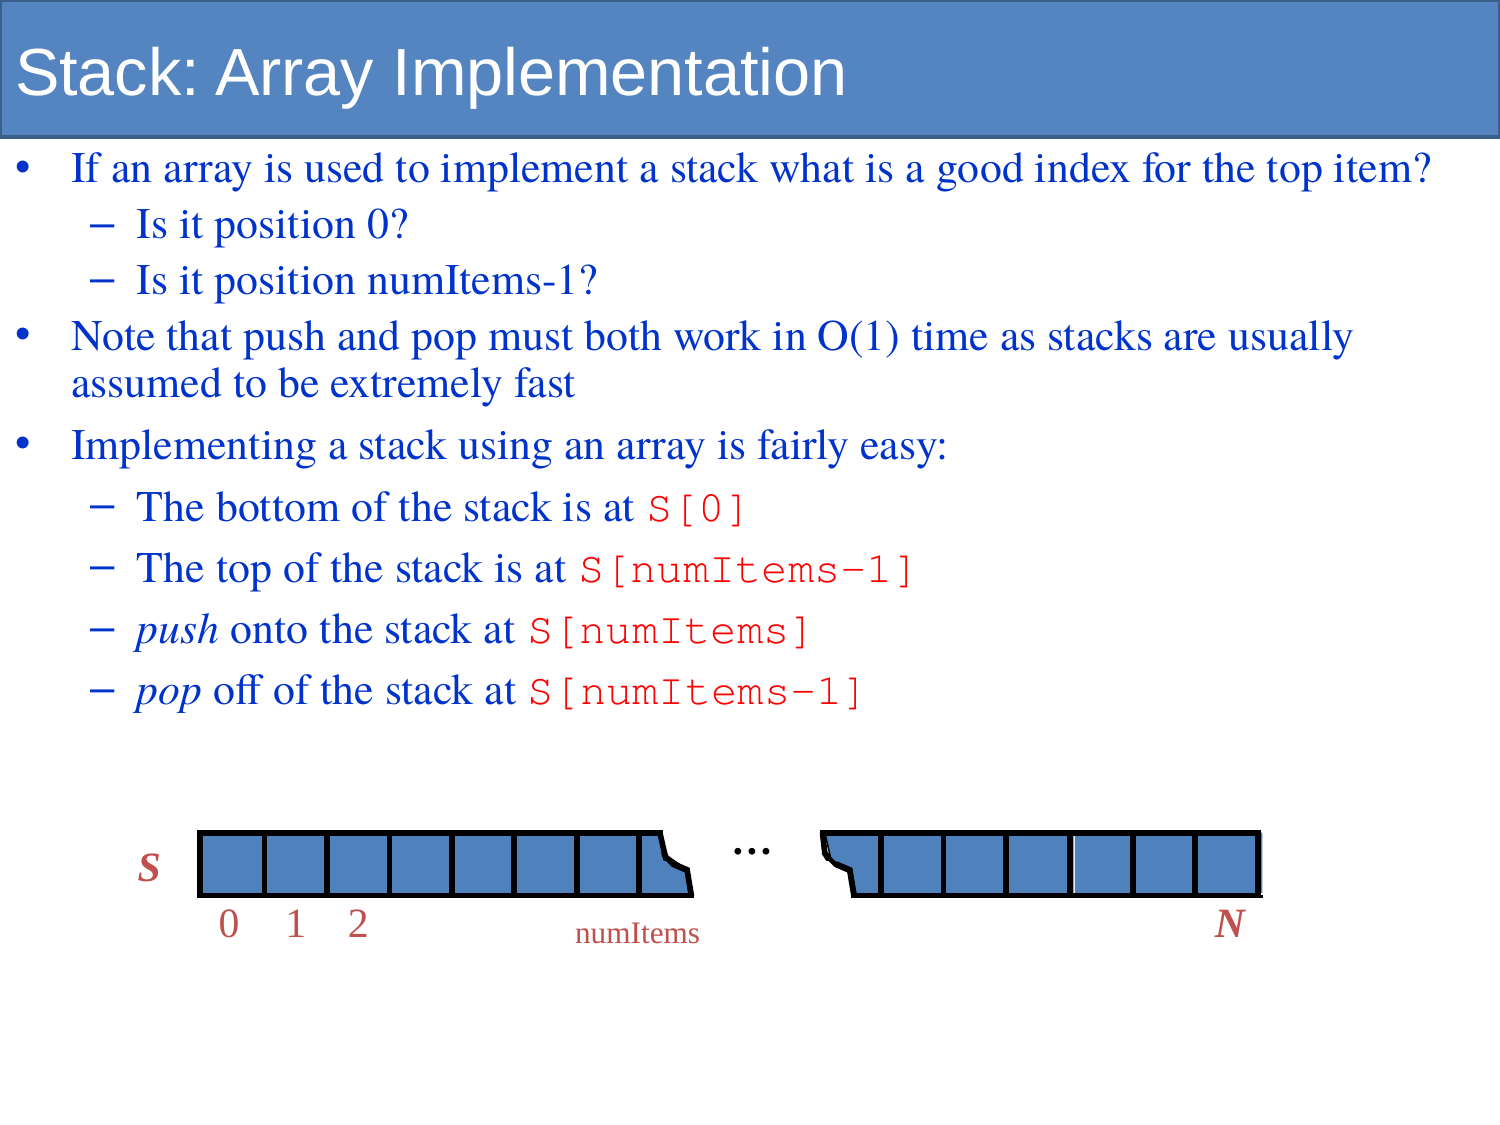

# Stack: Array Implementation
If an array is used to implement a stack what is a good index for the top item?
Is it position 0?
Is it position numItems-1?
Note that push and pop must both work in O(1) time as stacks are usually assumed to be extremely fast
Implementing a stack using an array is fairly easy:
The bottom of the stack is at S[0]
The top of the stack is at S[numItems-1]
push onto the stack at S[numItems]
pop off of the stack at S[numItems-1]
…

S

0
1
2

N

numItems